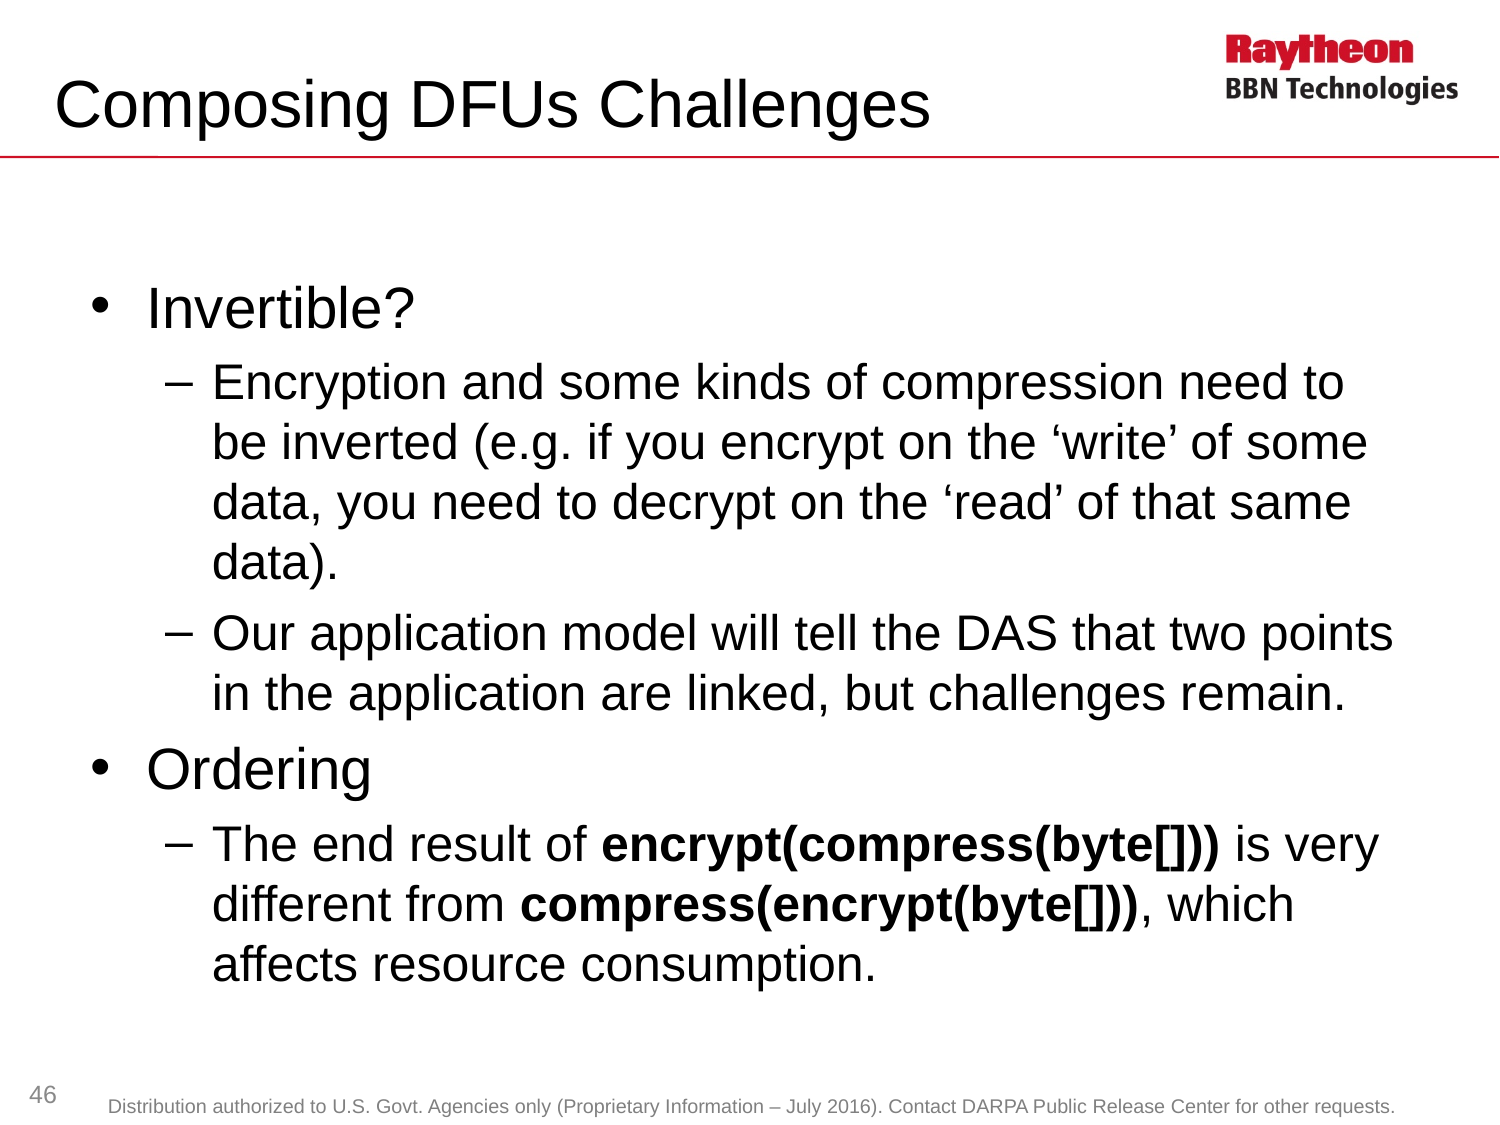

# Composing DFUs Challenges
Invertible?
Encryption and some kinds of compression need to be inverted (e.g. if you encrypt on the ‘write’ of some data, you need to decrypt on the ‘read’ of that same data).
Our application model will tell the DAS that two points in the application are linked, but challenges remain.
Ordering
The end result of encrypt(compress(byte[])) is very different from compress(encrypt(byte[])), which affects resource consumption.
46